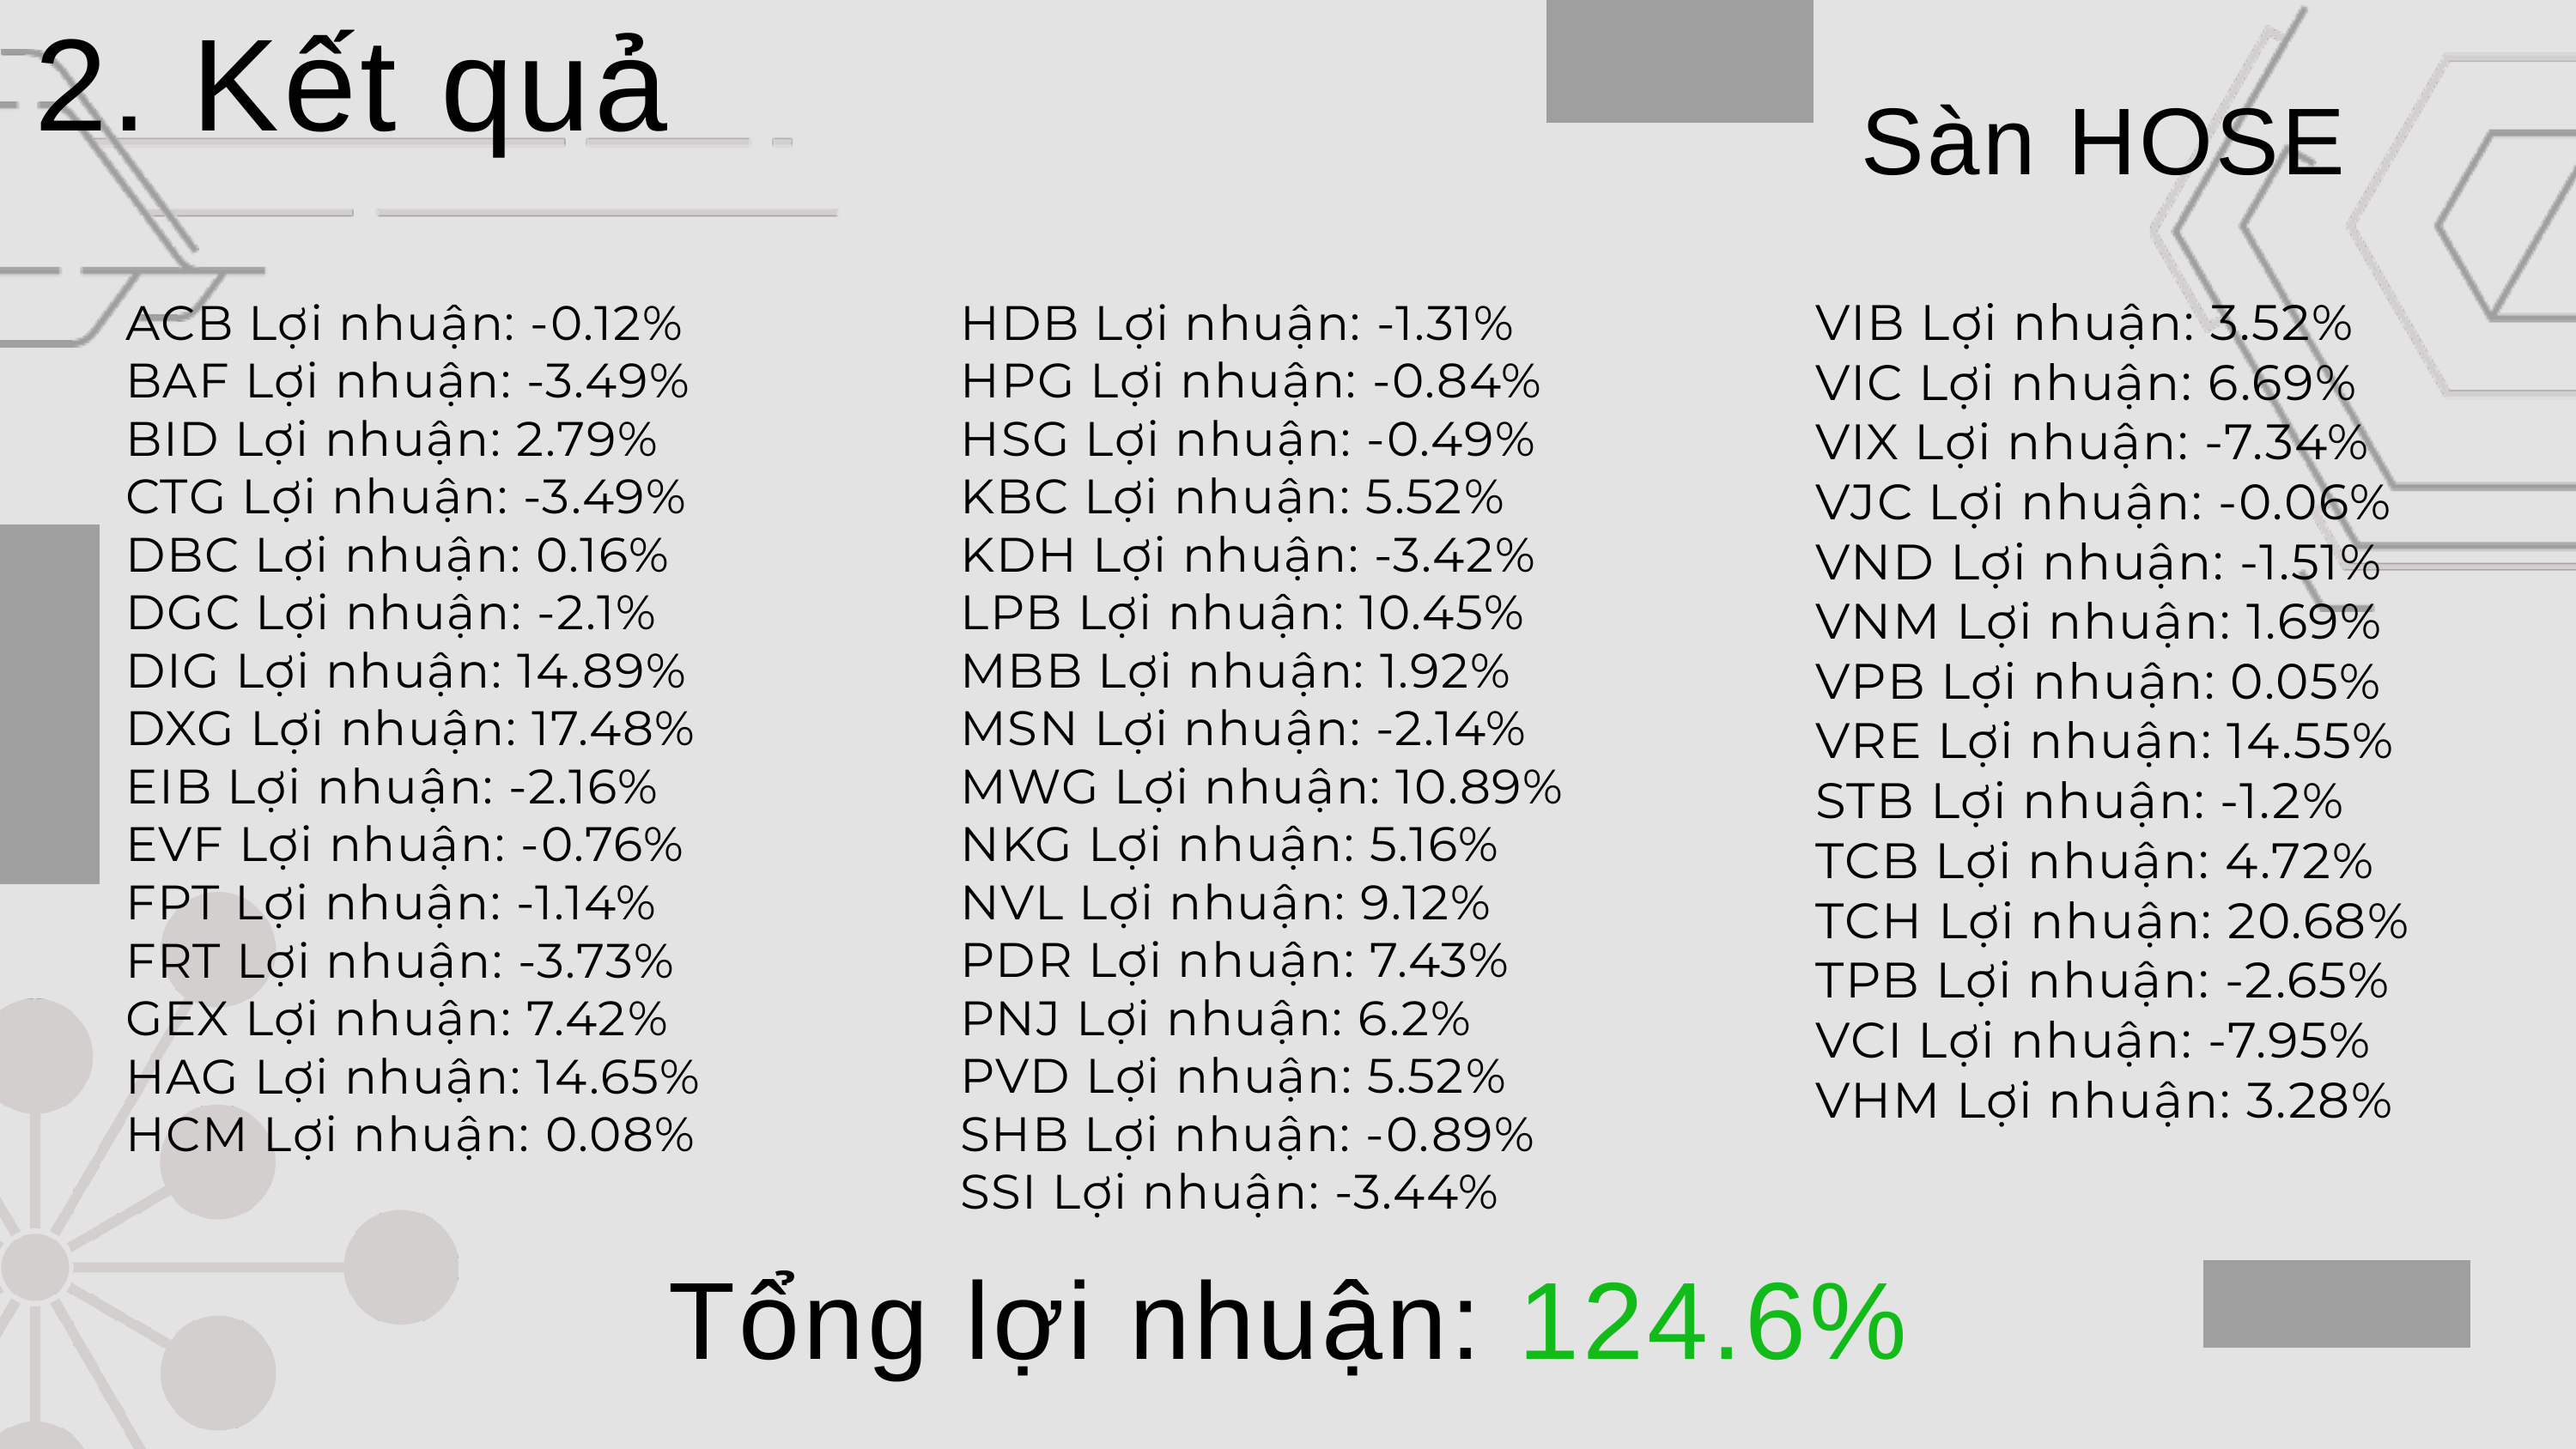

2. Kết quả

Sàn HOSE
VIB Lợi nhuận: 3.52%
VIC Lợi nhuận: 6.69%
VIX Lợi nhuận: -7.34%
VJC Lợi nhuận: -0.06%
VND Lợi nhuận: -1.51%
VNM Lợi nhuận: 1.69%
VPB Lợi nhuận: 0.05%
VRE Lợi nhuận: 14.55%
STB Lợi nhuận: -1.2%
TCB Lợi nhuận: 4.72%
TCH Lợi nhuận: 20.68%
TPB Lợi nhuận: -2.65%
VCI Lợi nhuận: -7.95%
VHM Lợi nhuận: 3.28%
ACB Lợi nhuận: -0.12%
BAF Lợi nhuận: -3.49%
BID Lợi nhuận: 2.79%
CTG Lợi nhuận: -3.49%
DBC Lợi nhuận: 0.16%
DGC Lợi nhuận: -2.1%
DIG Lợi nhuận: 14.89%
DXG Lợi nhuận: 17.48%
EIB Lợi nhuận: -2.16%
EVF Lợi nhuận: -0.76%
FPT Lợi nhuận: -1.14%
FRT Lợi nhuận: -3.73%
GEX Lợi nhuận: 7.42%
HAG Lợi nhuận: 14.65%
HCM Lợi nhuận: 0.08%

HDB Lợi nhuận: -1.31%
HPG Lợi nhuận: -0.84%
HSG Lợi nhuận: -0.49%
KBC Lợi nhuận: 5.52%
KDH Lợi nhuận: -3.42%
LPB Lợi nhuận: 10.45%
MBB Lợi nhuận: 1.92%
MSN Lợi nhuận: -2.14%
MWG Lợi nhuận: 10.89%
NKG Lợi nhuận: 5.16%
NVL Lợi nhuận: 9.12%
PDR Lợi nhuận: 7.43%
PNJ Lợi nhuận: 6.2%
PVD Lợi nhuận: 5.52%
SHB Lợi nhuận: -0.89%
SSI Lợi nhuận: -3.44%

Tổng lợi nhuận: 124.6%